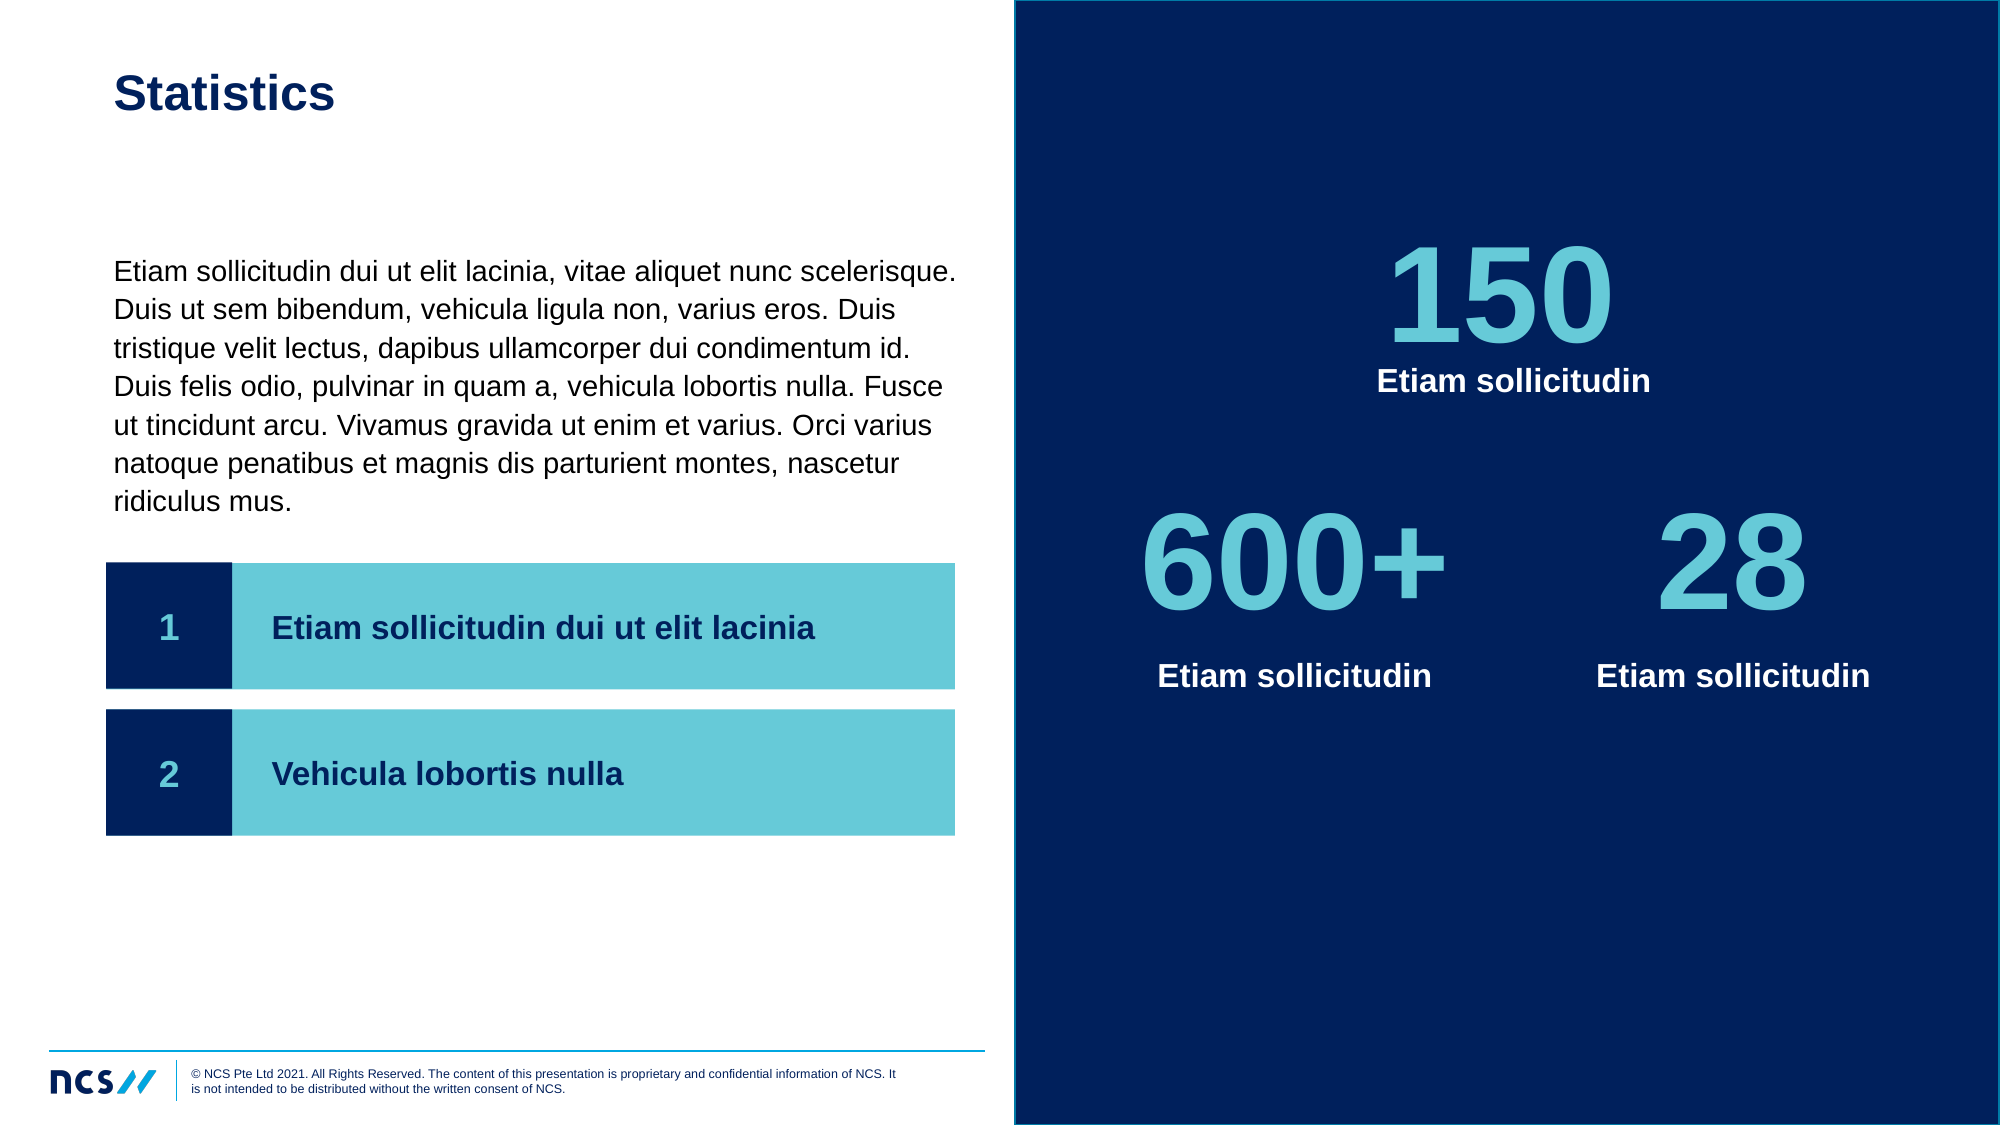

# Statistics
150
Etiam sollicitudin dui ut elit lacinia, vitae aliquet nunc scelerisque. Duis ut sem bibendum, vehicula ligula non, varius eros. Duis tristique velit lectus, dapibus ullamcorper dui condimentum id. Duis felis odio, pulvinar in quam a, vehicula lobortis nulla. Fusce ut tincidunt arcu. Vivamus gravida ut enim et varius. Orci varius natoque penatibus et magnis dis parturient montes, nascetur ridiculus mus.
Etiam sollicitudin
600+
28
1

Etiam sollicitudin dui ut elit lacinia
Etiam sollicitudin
Etiam sollicitudin
2

Vehicula lobortis nulla